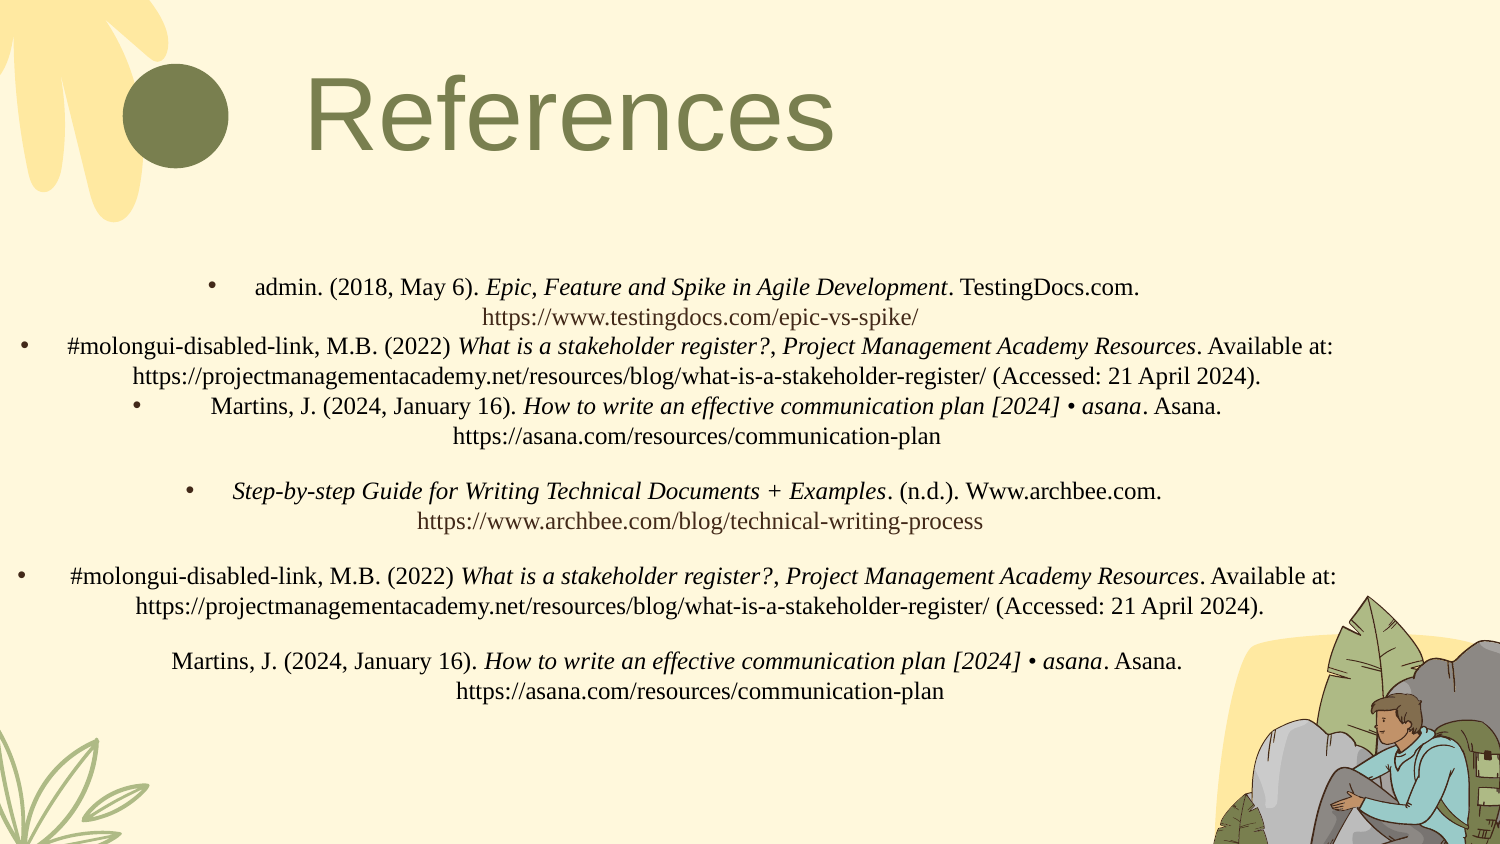

# References

‌admin. (2018, May 6). Epic, Feature and Spike in Agile Development. TestingDocs.com. https://www.testingdocs.com/epic-vs-spike/
#molongui-disabled-link, M.B. (2022) What is a stakeholder register?, Project Management Academy Resources. Available at: https://projectmanagementacademy.net/resources/blog/what-is-a-stakeholder-register/ (Accessed: 21 April 2024).
     Martins, J. (2024, January 16). How to write an effective communication plan [2024] • asana. Asana. https://asana.com/resources/communication-plan
Step-by-step Guide for Writing Technical Documents + Examples. (n.d.). Www.archbee.com. https://www.archbee.com/blog/technical-writing-process
#molongui-disabled-link, M.B. (2022) What is a stakeholder register?, Project Management Academy Resources. Available at: https://projectmanagementacademy.net/resources/blog/what-is-a-stakeholder-register/ (Accessed: 21 April 2024).
Martins, J. (2024, January 16). How to write an effective communication plan [2024] • asana. Asana. https://asana.com/resources/communication-plan